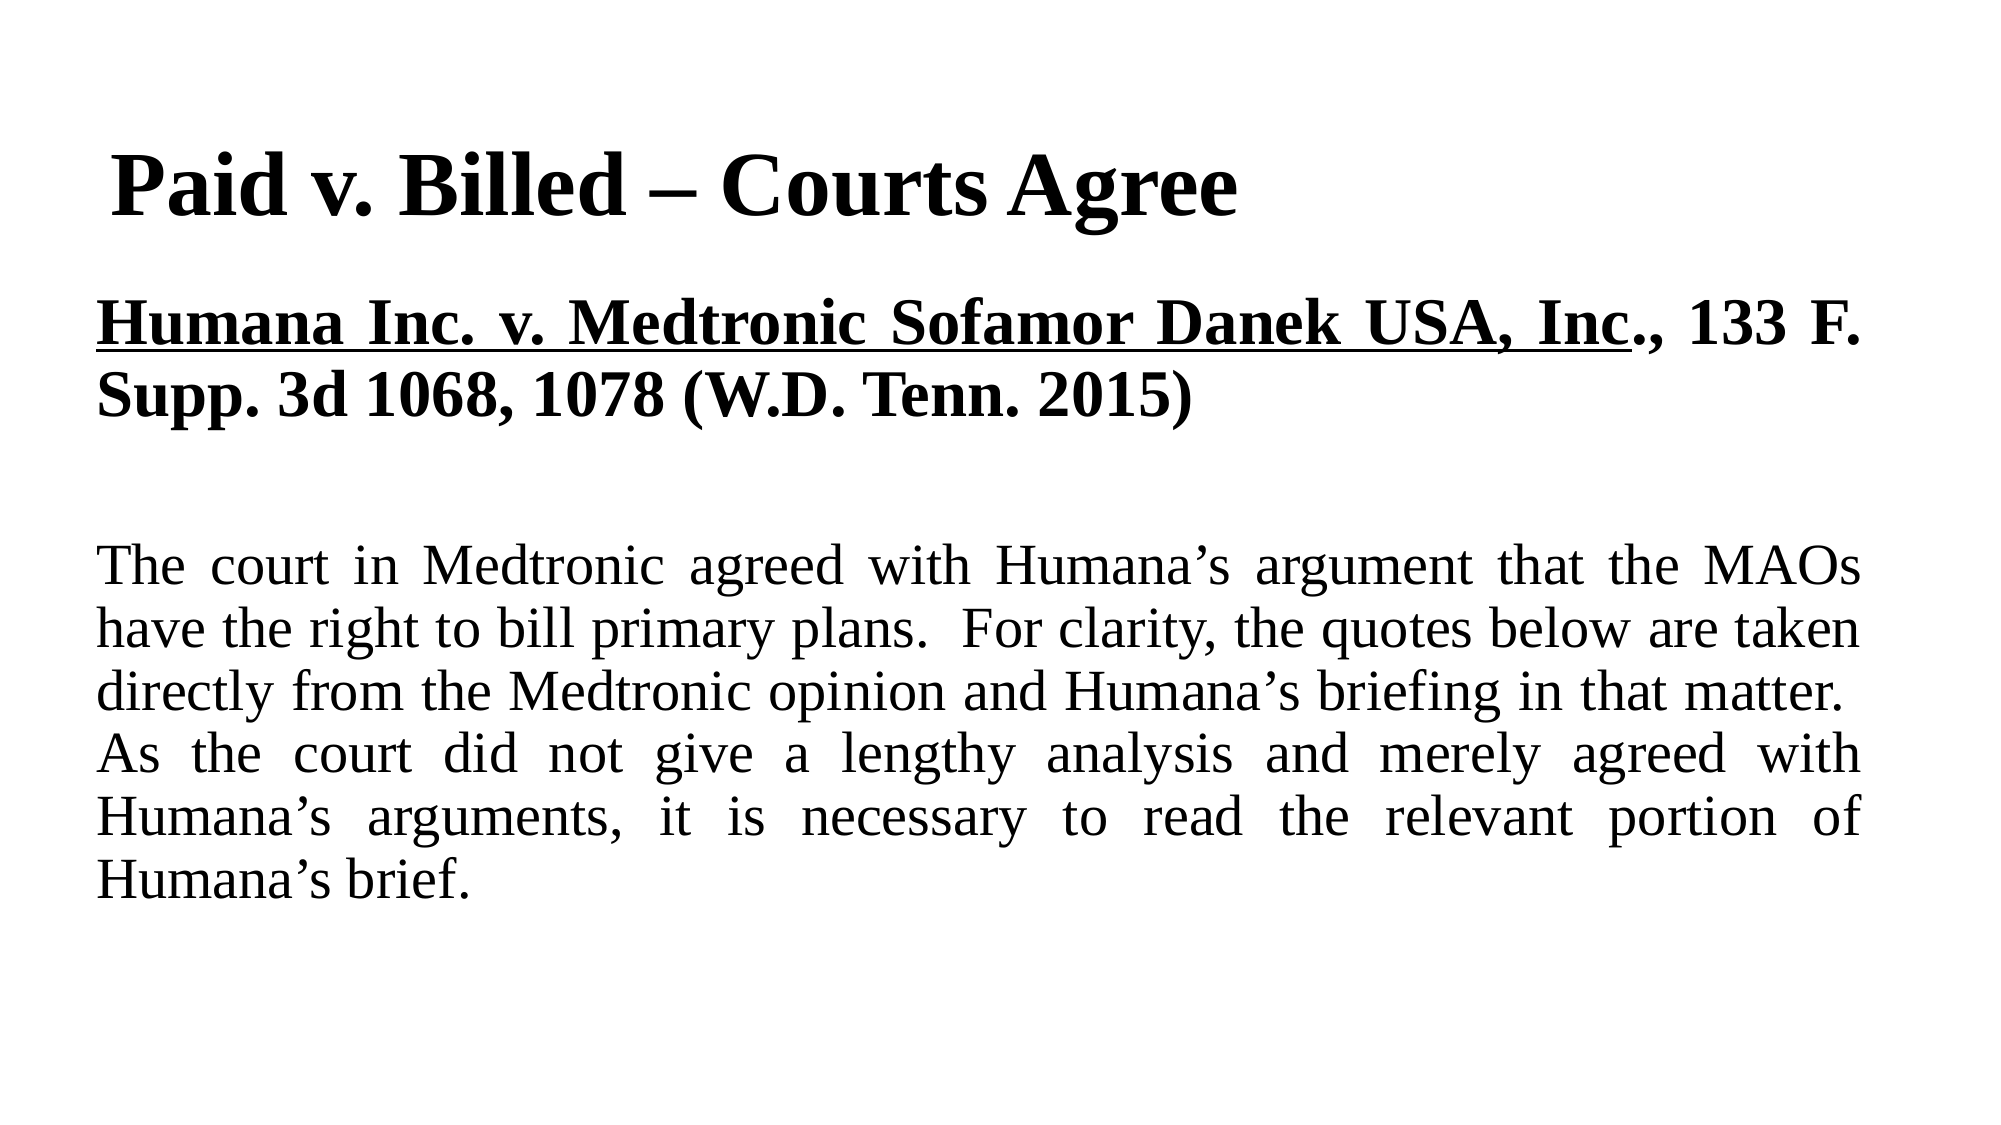

# Paid v. Billed – Courts Agree
Humana Inc. v. Medtronic Sofamor Danek USA, Inc., 133 F. Supp. 3d 1068, 1078 (W.D. Tenn. 2015)

The court in Medtronic agreed with Humana’s argument that the MAOs have the right to bill primary plans.  For clarity, the quotes below are taken directly from the Medtronic opinion and Humana’s briefing in that matter.  As the court did not give a lengthy analysis and merely agreed with Humana’s arguments, it is necessary to read the relevant portion of Humana’s brief.